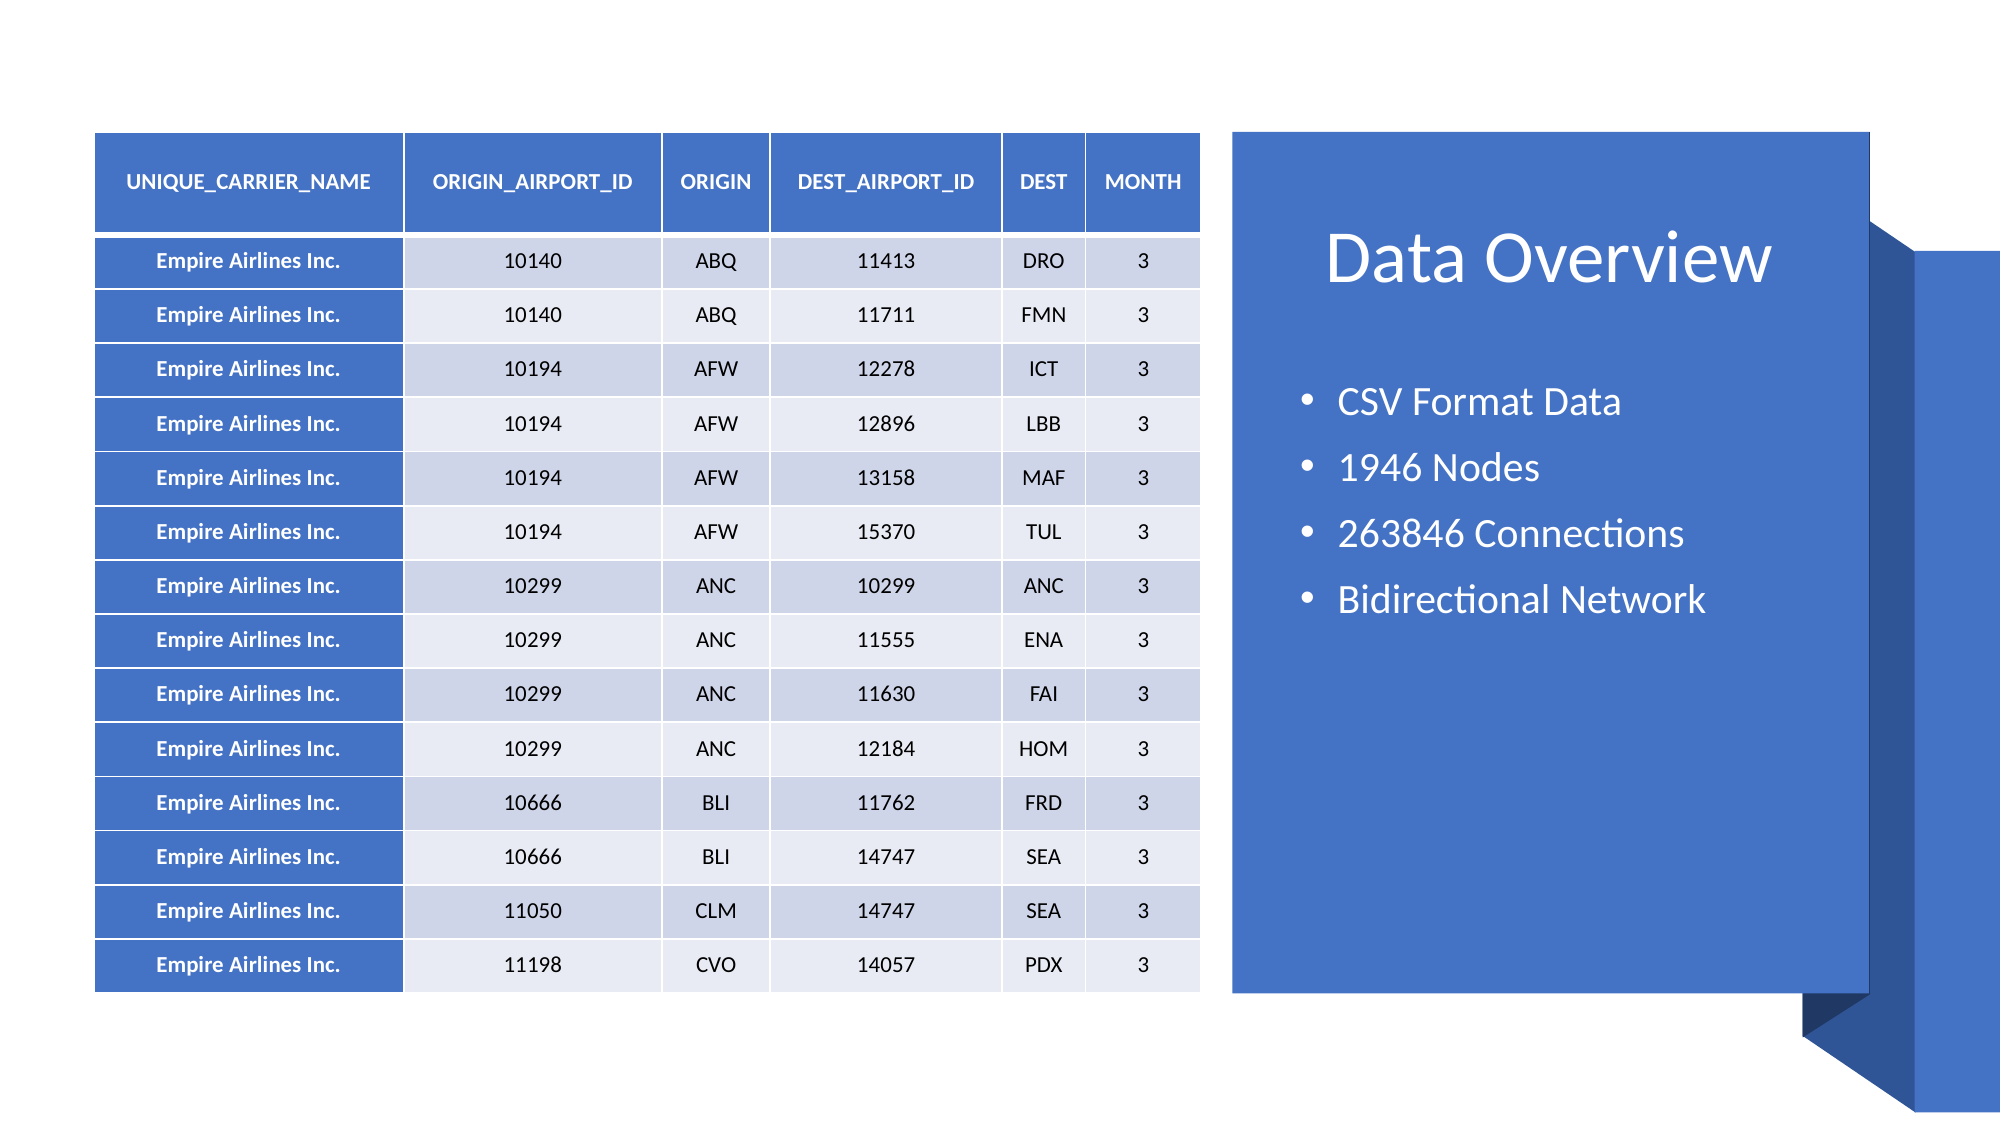

| UNIQUE\_CARRIER\_NAME | ORIGIN\_AIRPORT\_ID | ORIGIN | DEST\_AIRPORT\_ID | DEST | MONTH |
| --- | --- | --- | --- | --- | --- |
| Empire Airlines Inc. | 10140 | ABQ | 11413 | DRO | 3 |
| Empire Airlines Inc. | 10140 | ABQ | 11711 | FMN | 3 |
| Empire Airlines Inc. | 10194 | AFW | 12278 | ICT | 3 |
| Empire Airlines Inc. | 10194 | AFW | 12896 | LBB | 3 |
| Empire Airlines Inc. | 10194 | AFW | 13158 | MAF | 3 |
| Empire Airlines Inc. | 10194 | AFW | 15370 | TUL | 3 |
| Empire Airlines Inc. | 10299 | ANC | 10299 | ANC | 3 |
| Empire Airlines Inc. | 10299 | ANC | 11555 | ENA | 3 |
| Empire Airlines Inc. | 10299 | ANC | 11630 | FAI | 3 |
| Empire Airlines Inc. | 10299 | ANC | 12184 | HOM | 3 |
| Empire Airlines Inc. | 10666 | BLI | 11762 | FRD | 3 |
| Empire Airlines Inc. | 10666 | BLI | 14747 | SEA | 3 |
| Empire Airlines Inc. | 11050 | CLM | 14747 | SEA | 3 |
| Empire Airlines Inc. | 11198 | CVO | 14057 | PDX | 3 |

# Data Overview

CSV Format Data
1946 Nodes
263846 Connections
Bidirectional Network